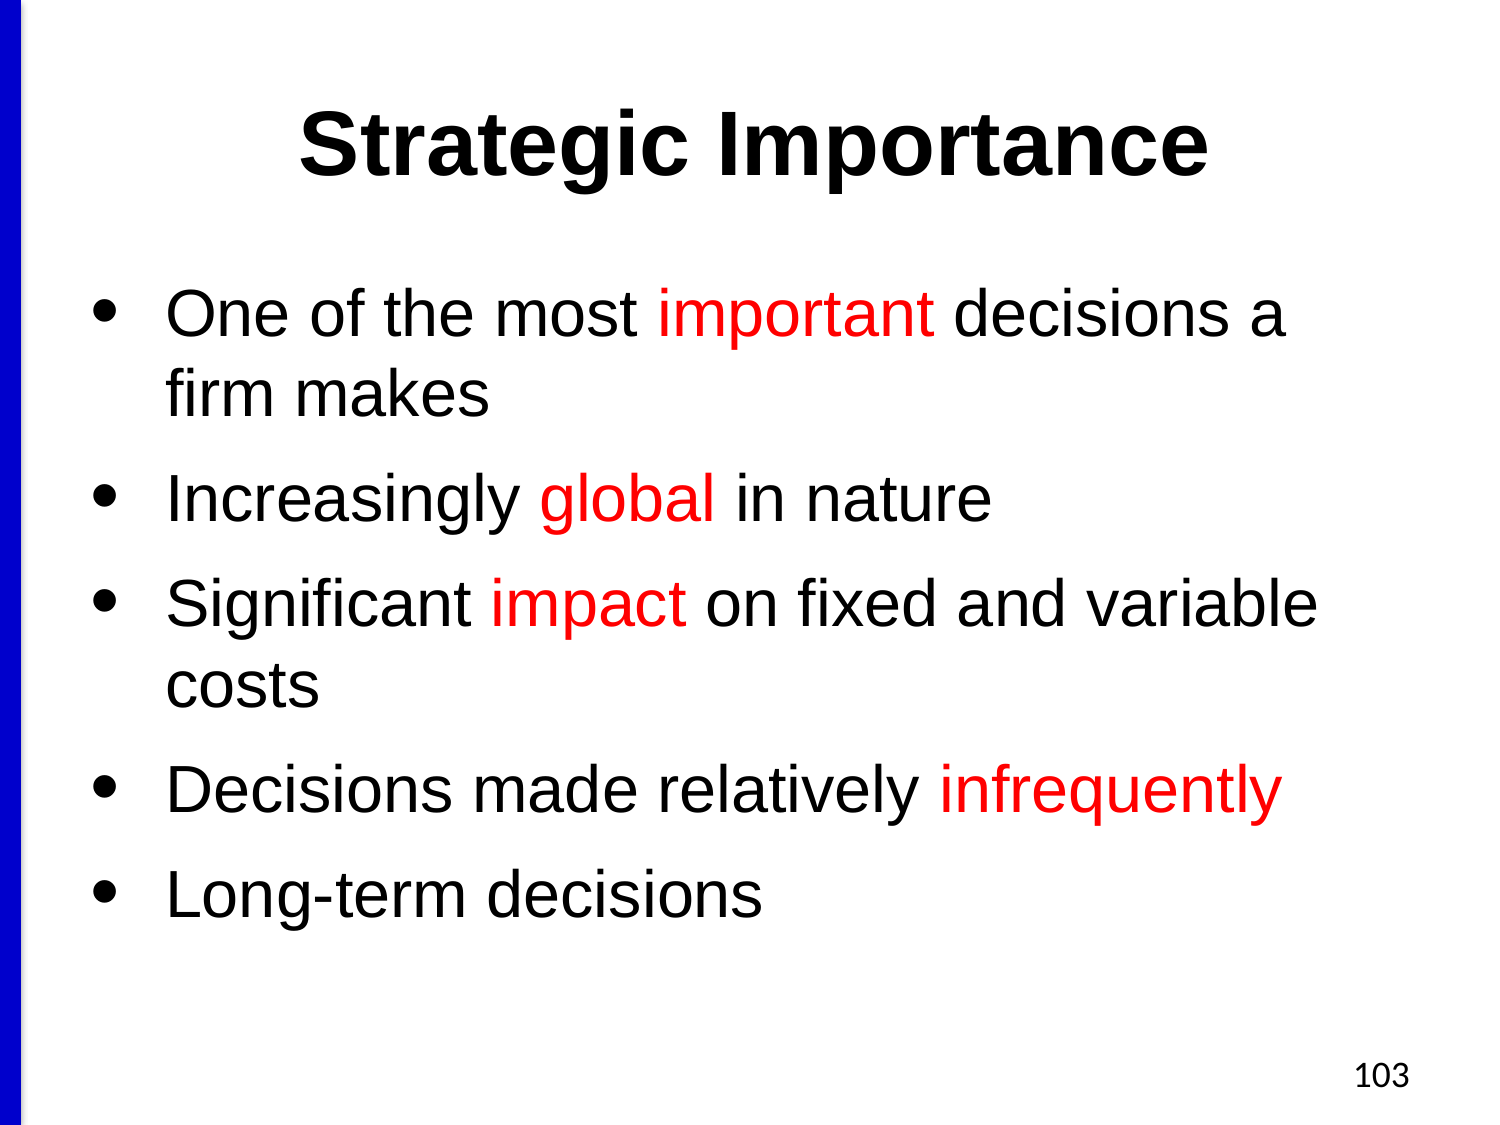

# Strategic Importance
One of the most important decisions a firm makes
Increasingly global in nature
Significant impact on fixed and variable costs
Decisions made relatively infrequently
Long-term decisions
103